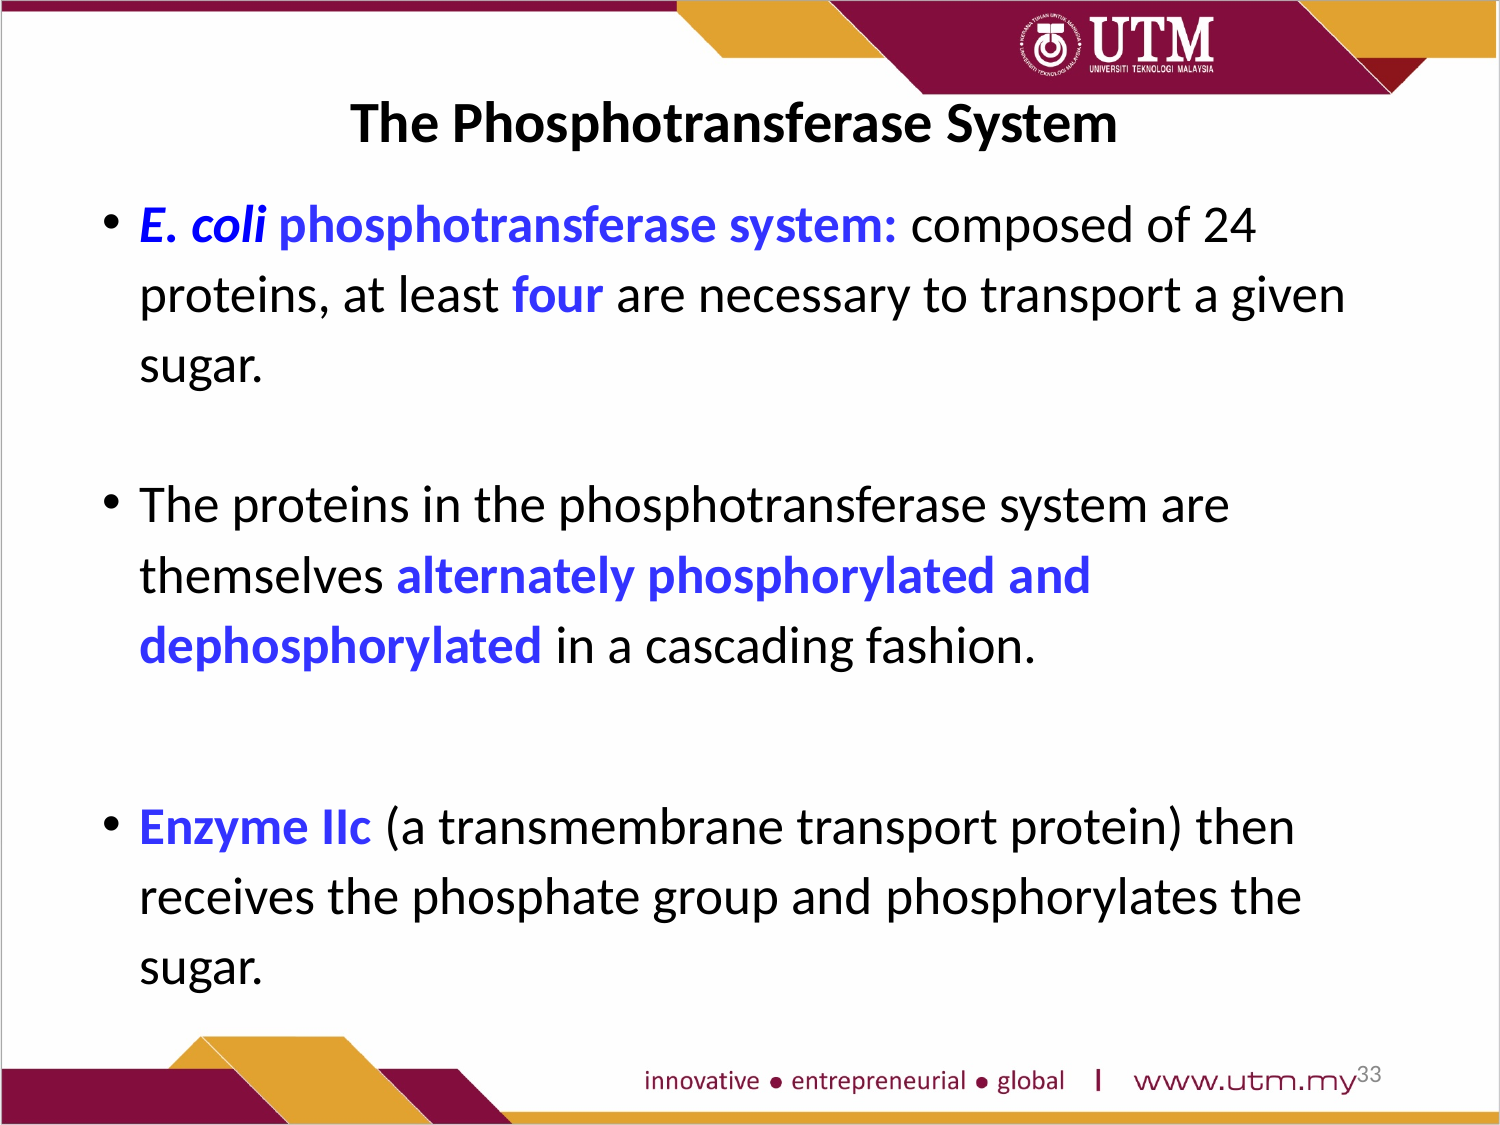

The Phosphotransferase System
E. coli phosphotransferase system: composed of 24 proteins, at least four are necessary to transport a given sugar.

The proteins in the phosphotransferase system are themselves alternately phosphorylated and dephosphorylated in a cascading fashion.

Enzyme IIc (a transmembrane transport protein) then receives the phosphate group and phosphorylates the sugar.
33